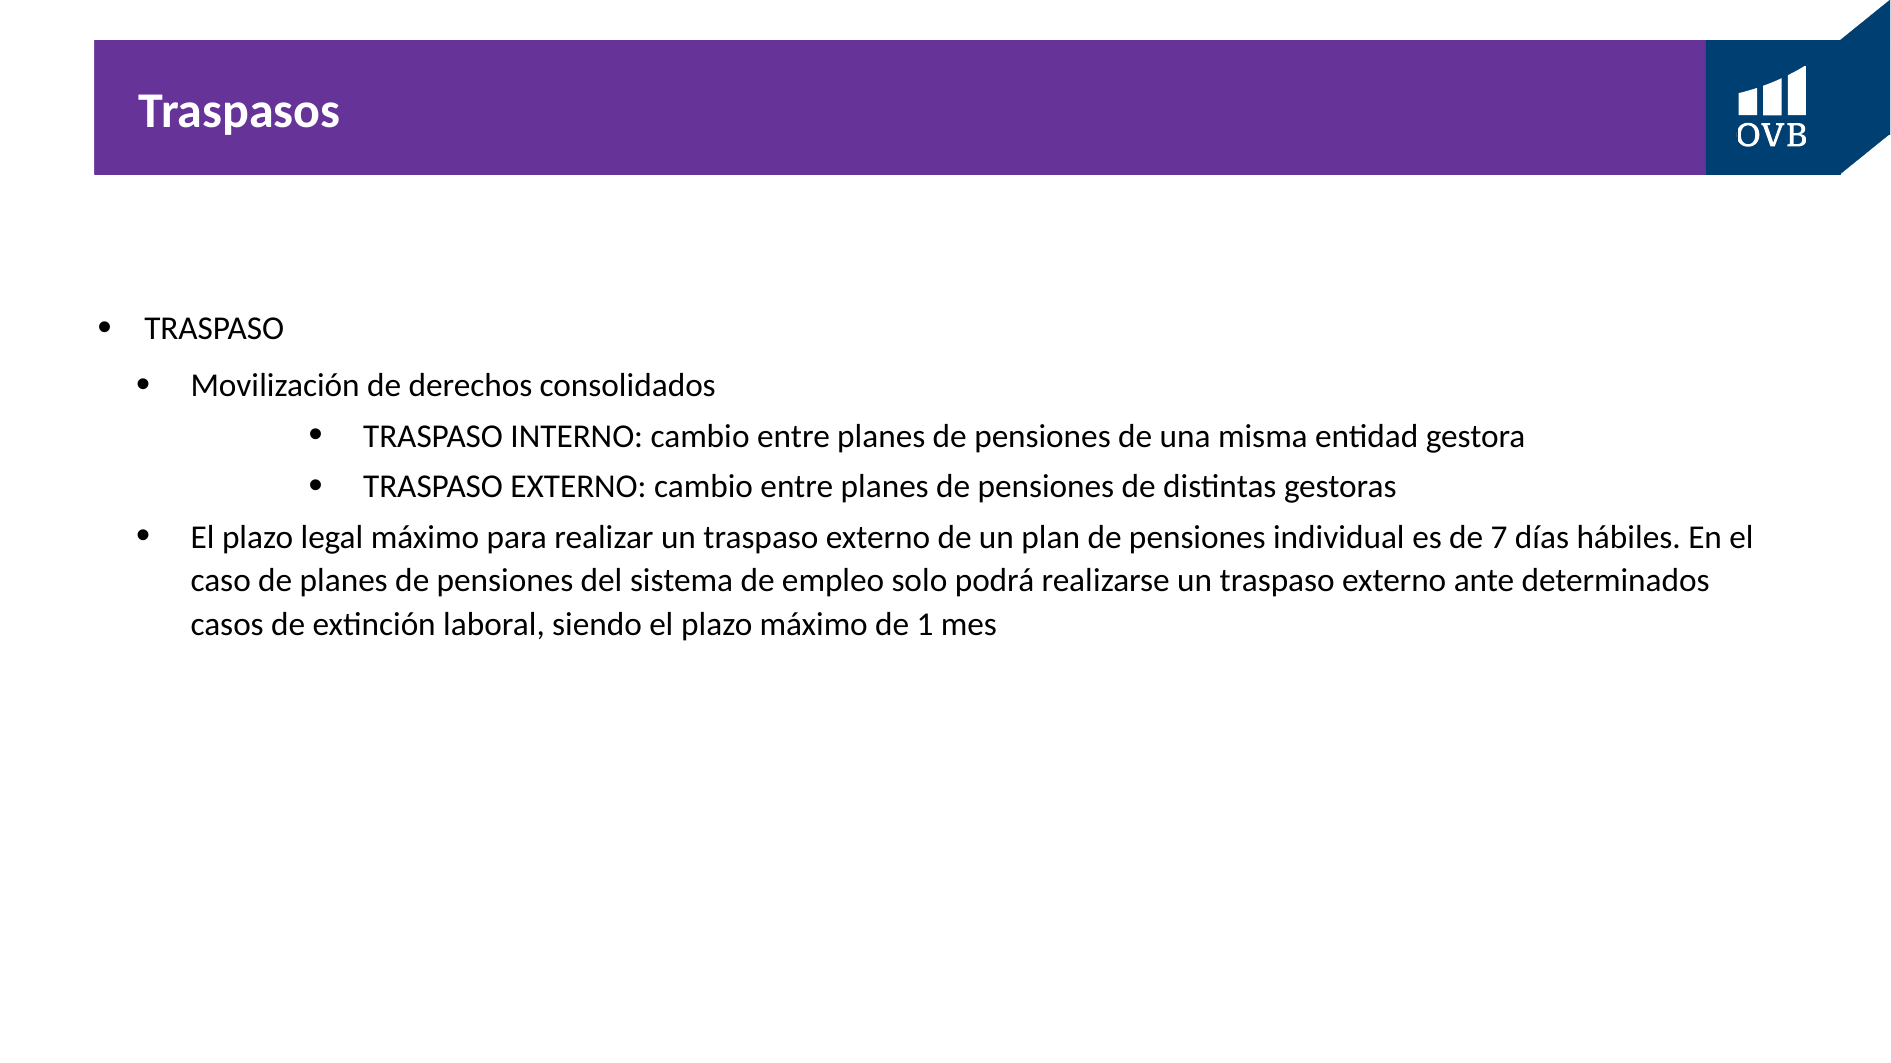

# Traspasos
TRASPASO
Movilización de derechos consolidados
TRASPASO INTERNO: cambio entre planes de pensiones de una misma entidad gestora
TRASPASO EXTERNO: cambio entre planes de pensiones de distintas gestoras
El plazo legal máximo para realizar un traspaso externo de un plan de pensiones individual es de 7 días hábiles. En el caso de planes de pensiones del sistema de empleo solo podrá realizarse un traspaso externo ante determinados casos de extinción laboral, siendo el plazo máximo de 1 mes